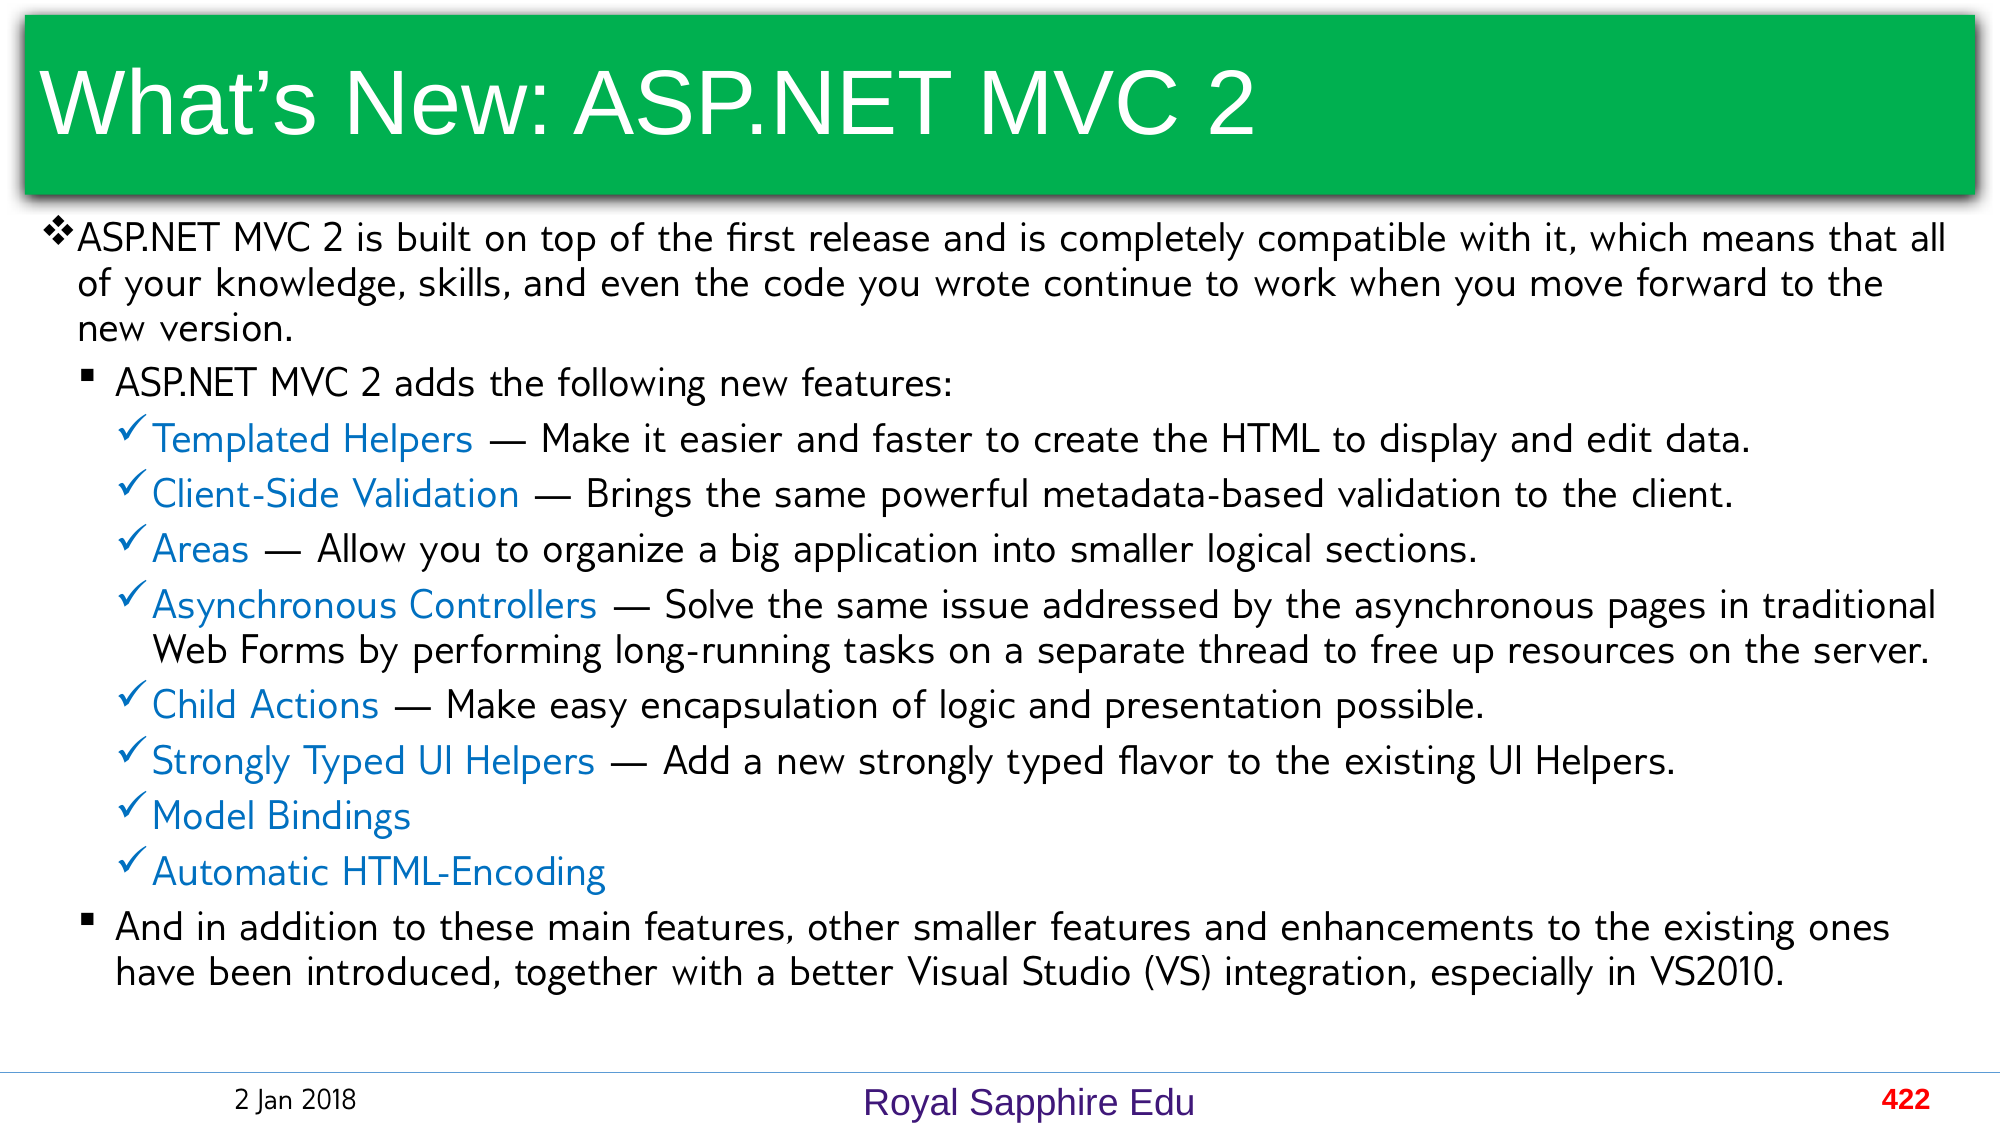

# What’s New: ASP.NET MVC 2
ASP.NET MVC 2 is built on top of the first release and is completely compatible with it, which means that all of your knowledge, skills, and even the code you wrote continue to work when you move forward to the new version.
ASP.NET MVC 2 adds the following new features:
Templated Helpers — Make it easier and faster to create the HTML to display and edit data.
Client-Side Validation — Brings the same powerful metadata-based validation to the client.
Areas — Allow you to organize a big application into smaller logical sections.
Asynchronous Controllers — Solve the same issue addressed by the asynchronous pages in traditional Web Forms by performing long-running tasks on a separate thread to free up resources on the server.
Child Actions — Make easy encapsulation of logic and presentation possible.
Strongly Typed UI Helpers — Add a new strongly typed flavor to the existing UI Helpers.
Model Bindings
Automatic HTML-Encoding
And in addition to these main features, other smaller features and enhancements to the existing ones have been introduced, together with a better Visual Studio (VS) integration, especially in VS2010.
2 Jan 2018
422